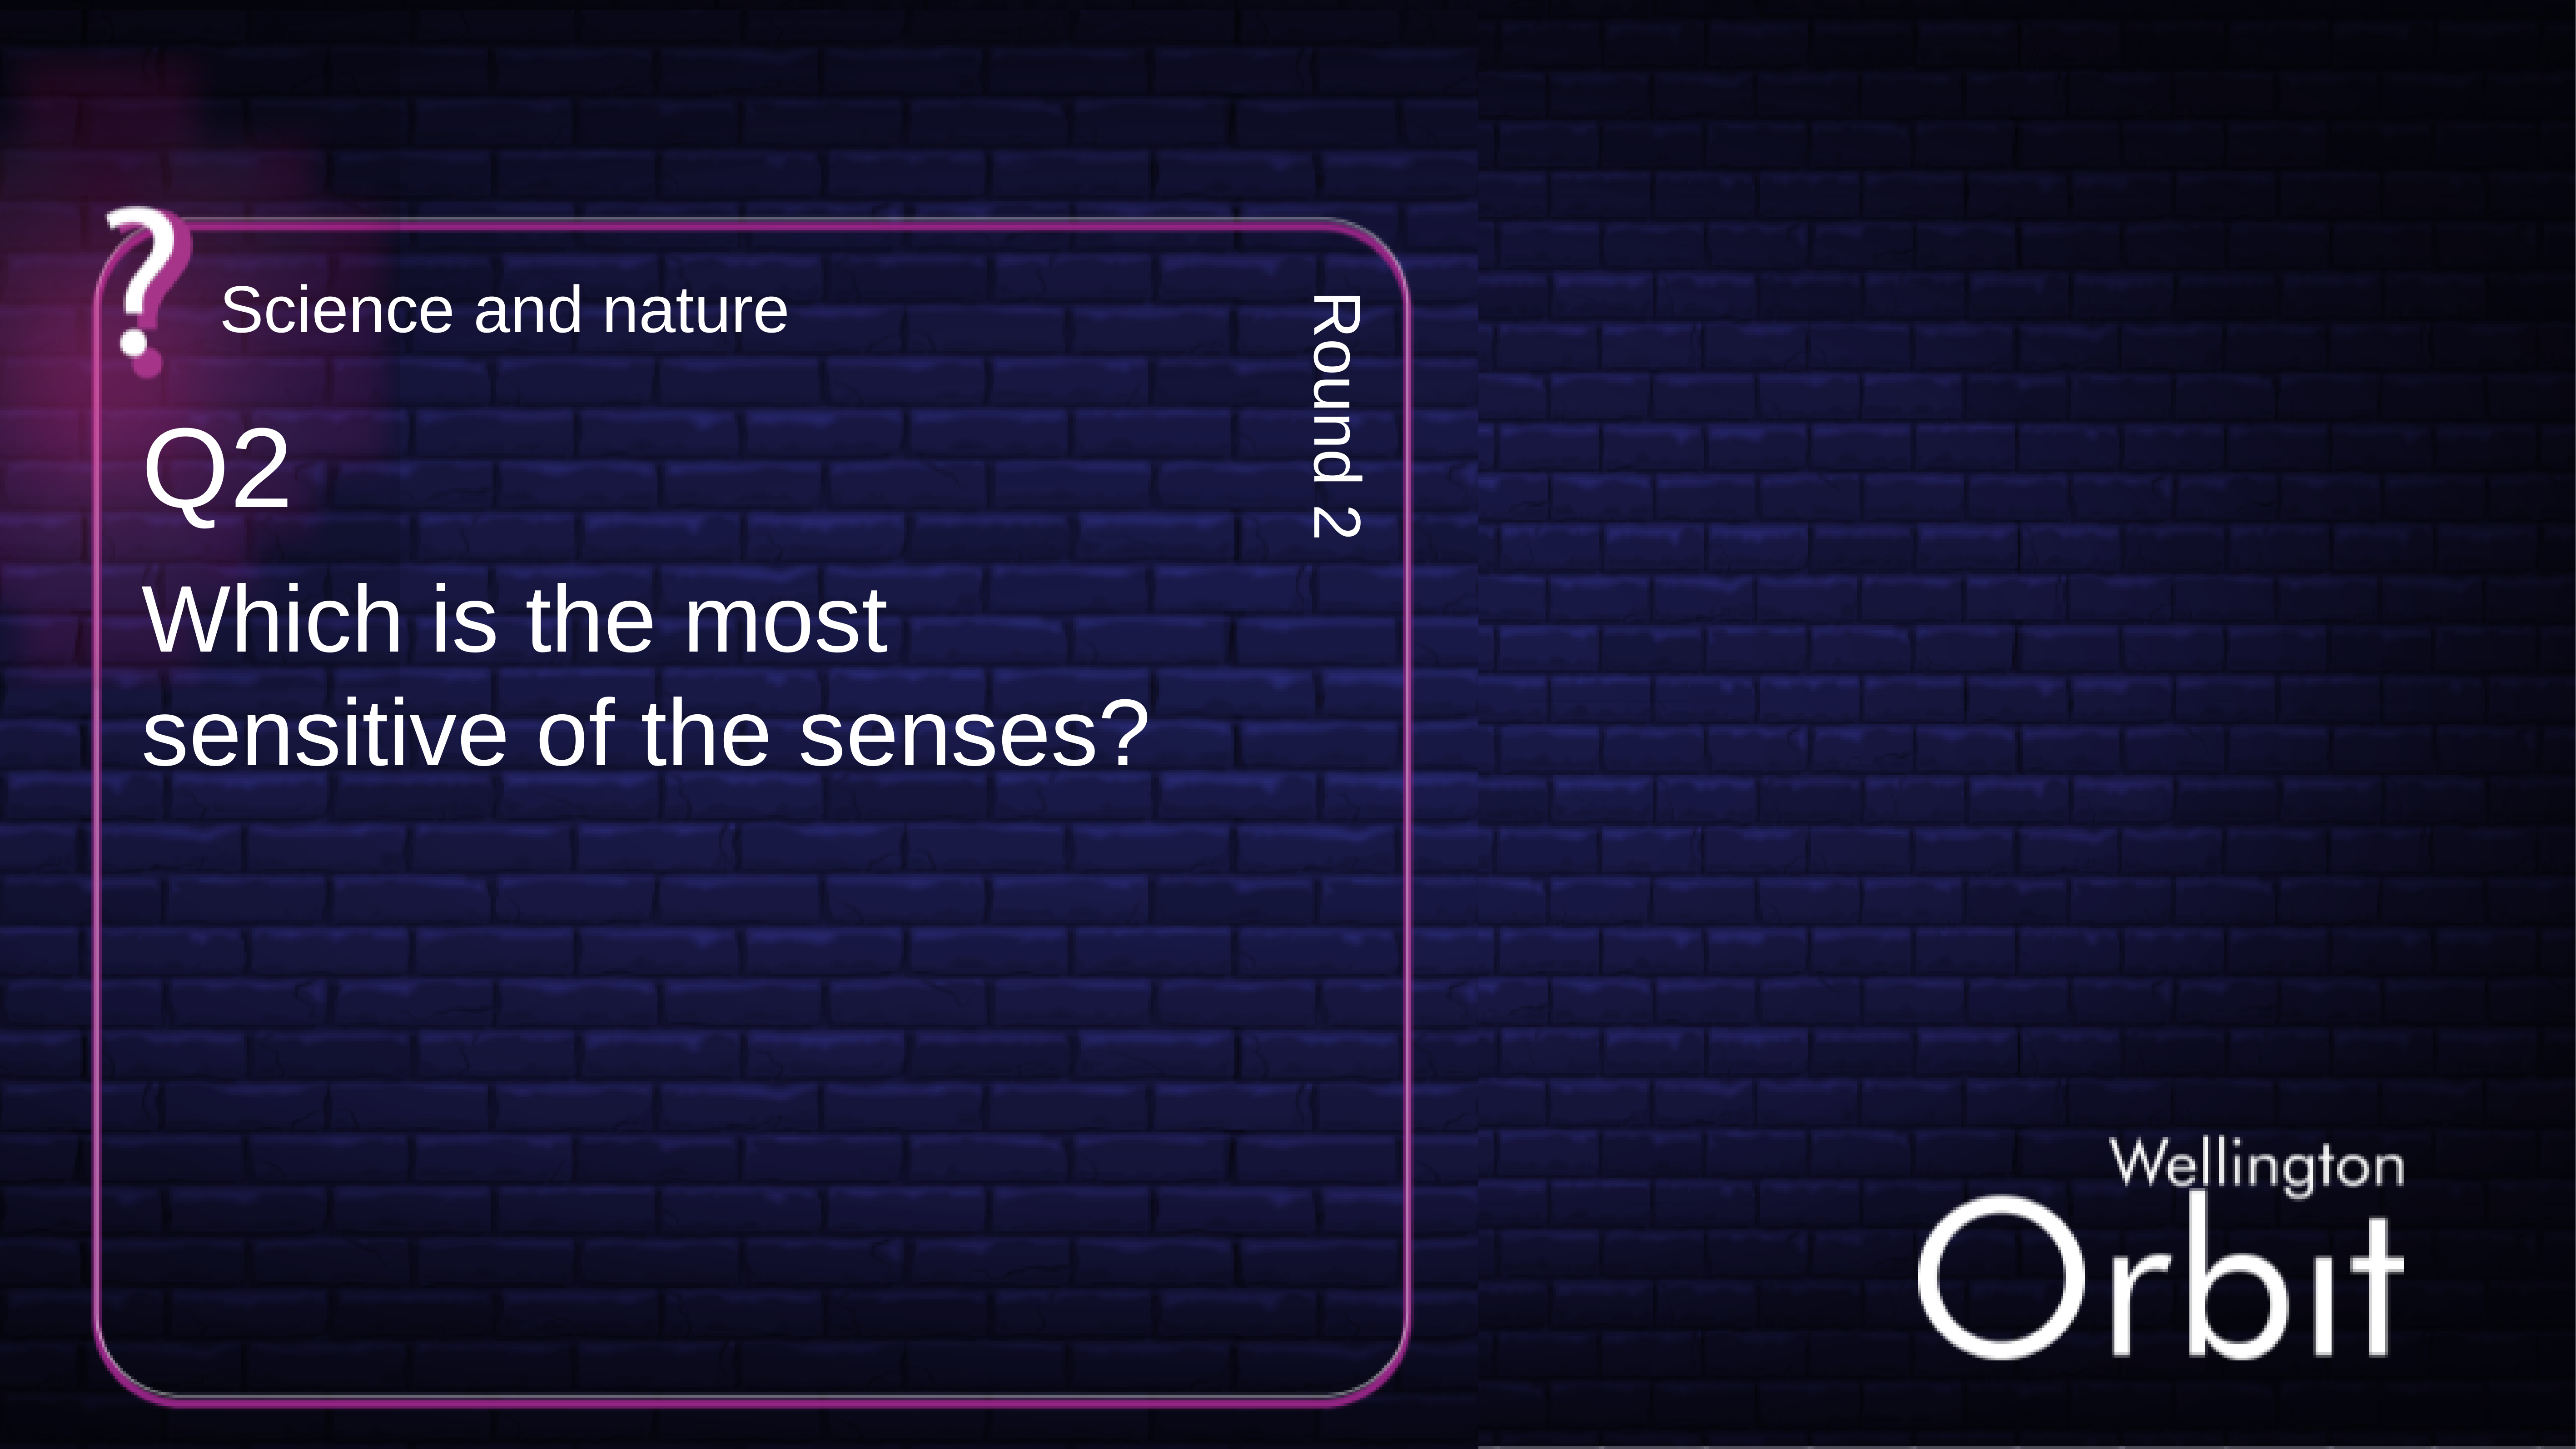

Science and nature
Q2
Round 2
Which is the most sensitive of the senses?